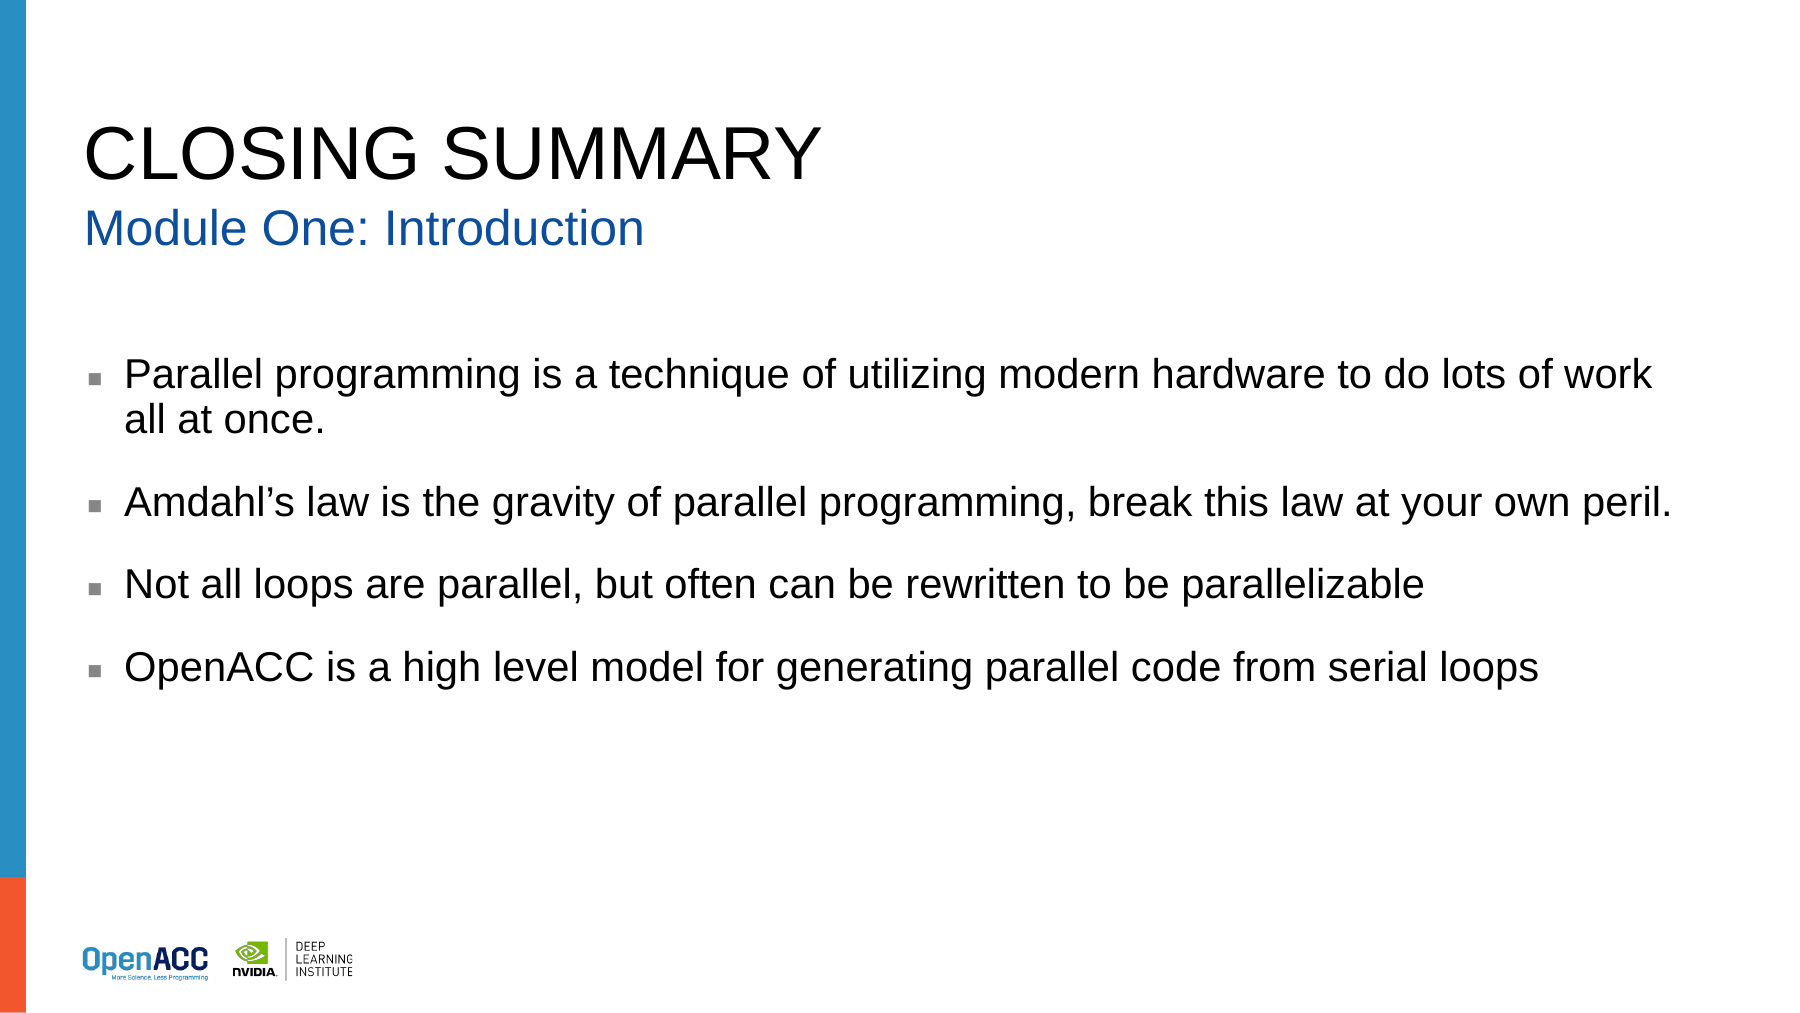

# CLOSING SUMMARY
Module One: Introduction

Parallel programming is a technique of utilizing modern hardware to do lots of work all at once.
Amdahl’s law is the gravity of parallel programming, break this law at your own peril.
Not all loops are parallel, but often can be rewritten to be parallelizable
OpenACC is a high level model for generating parallel code from serial loops